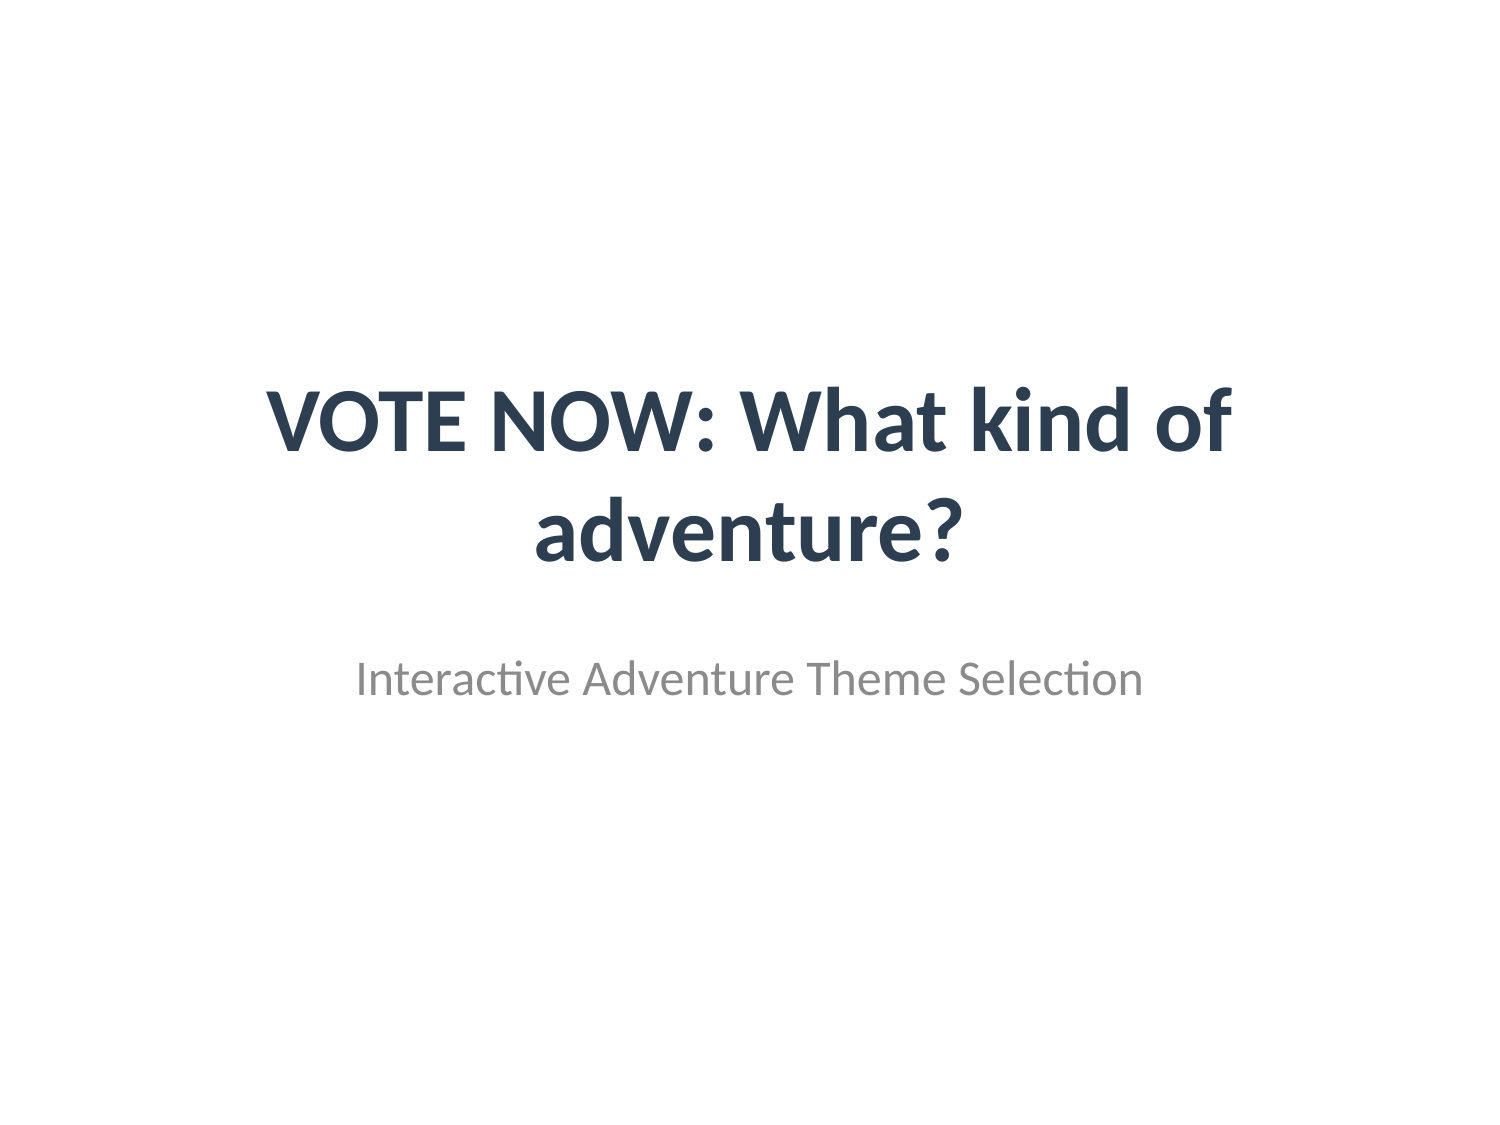

# VOTE NOW: What kind of adventure?
Interactive Adventure Theme Selection